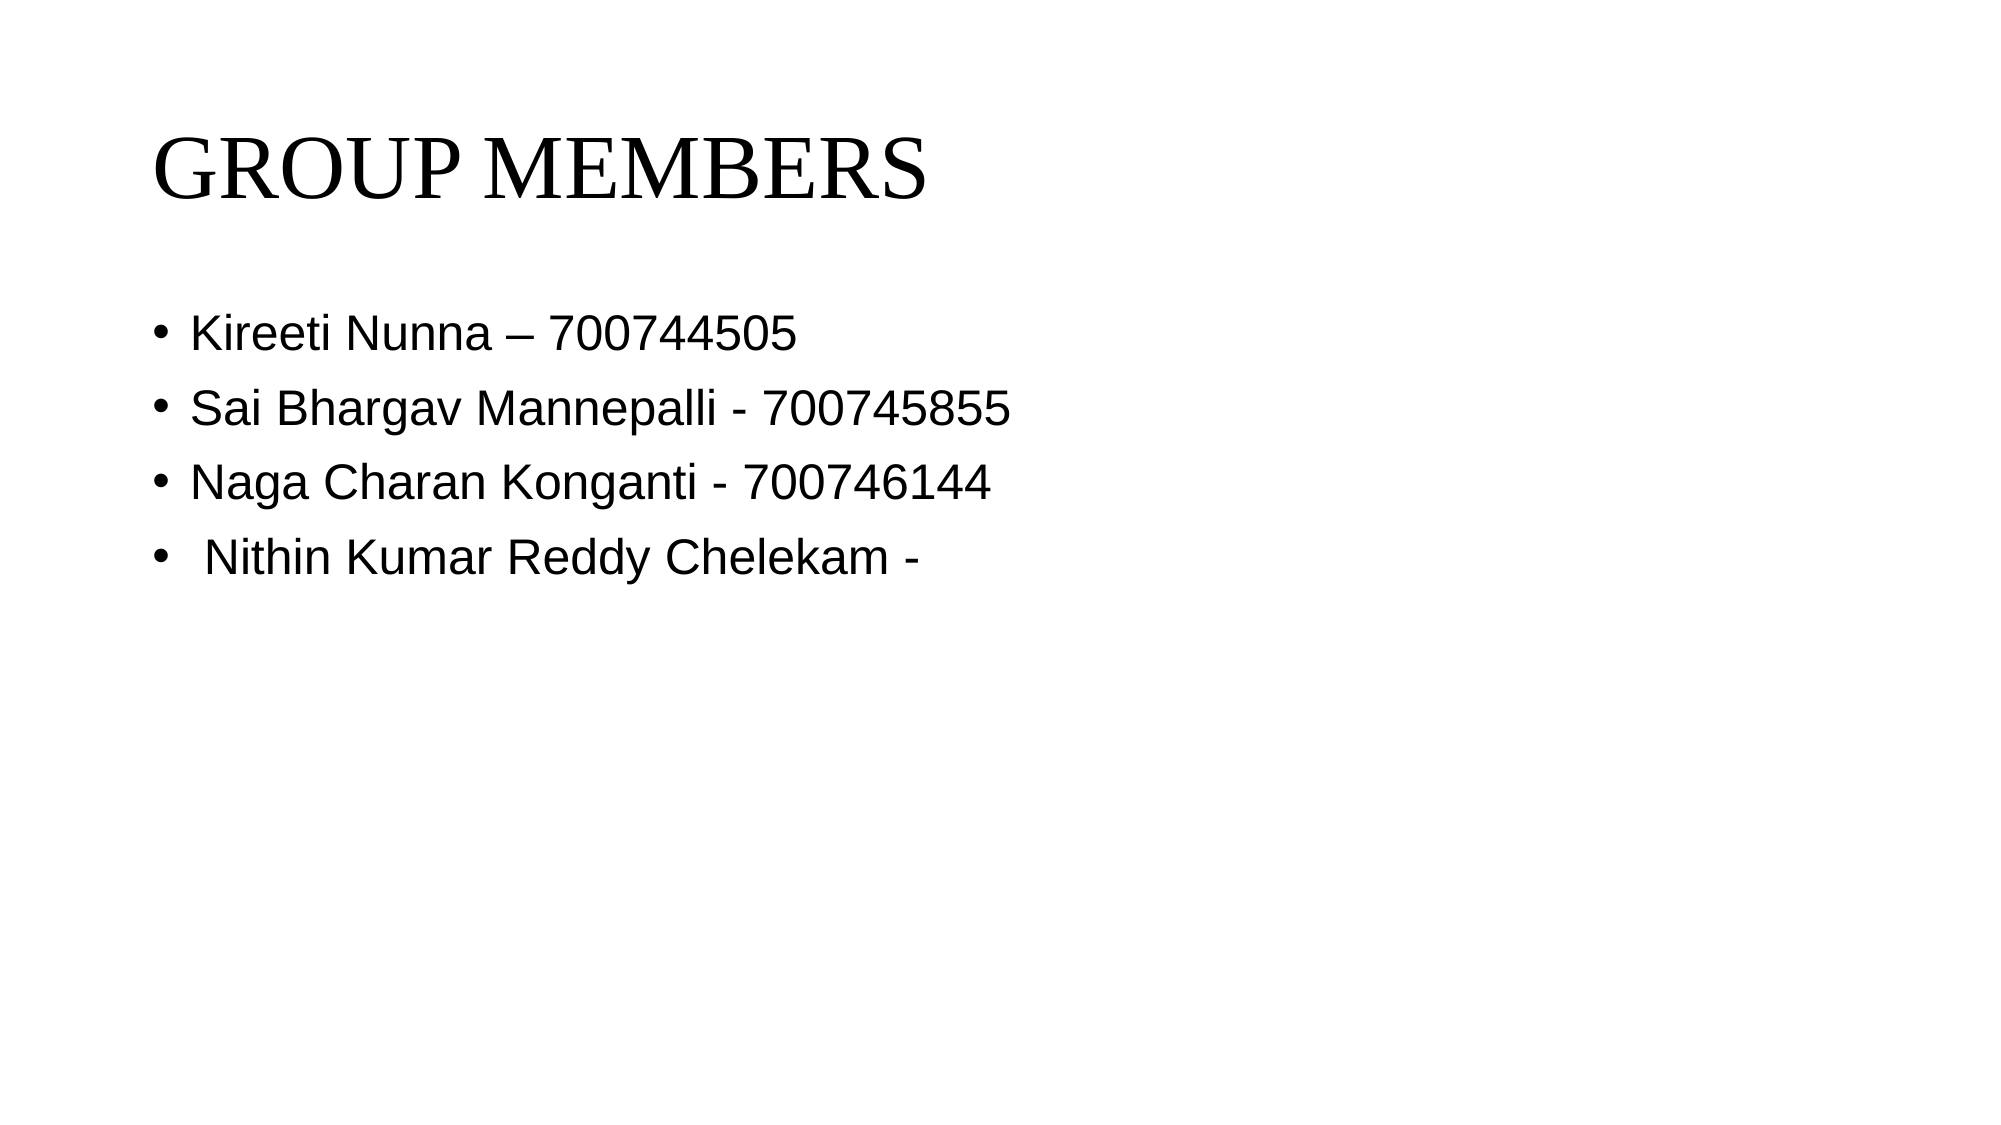

# GROUP MEMBERS
Kireeti Nunna – 700744505
Sai Bhargav Mannepalli - 700745855
Naga Charan Konganti - 700746144
 Nithin Kumar Reddy Chelekam -